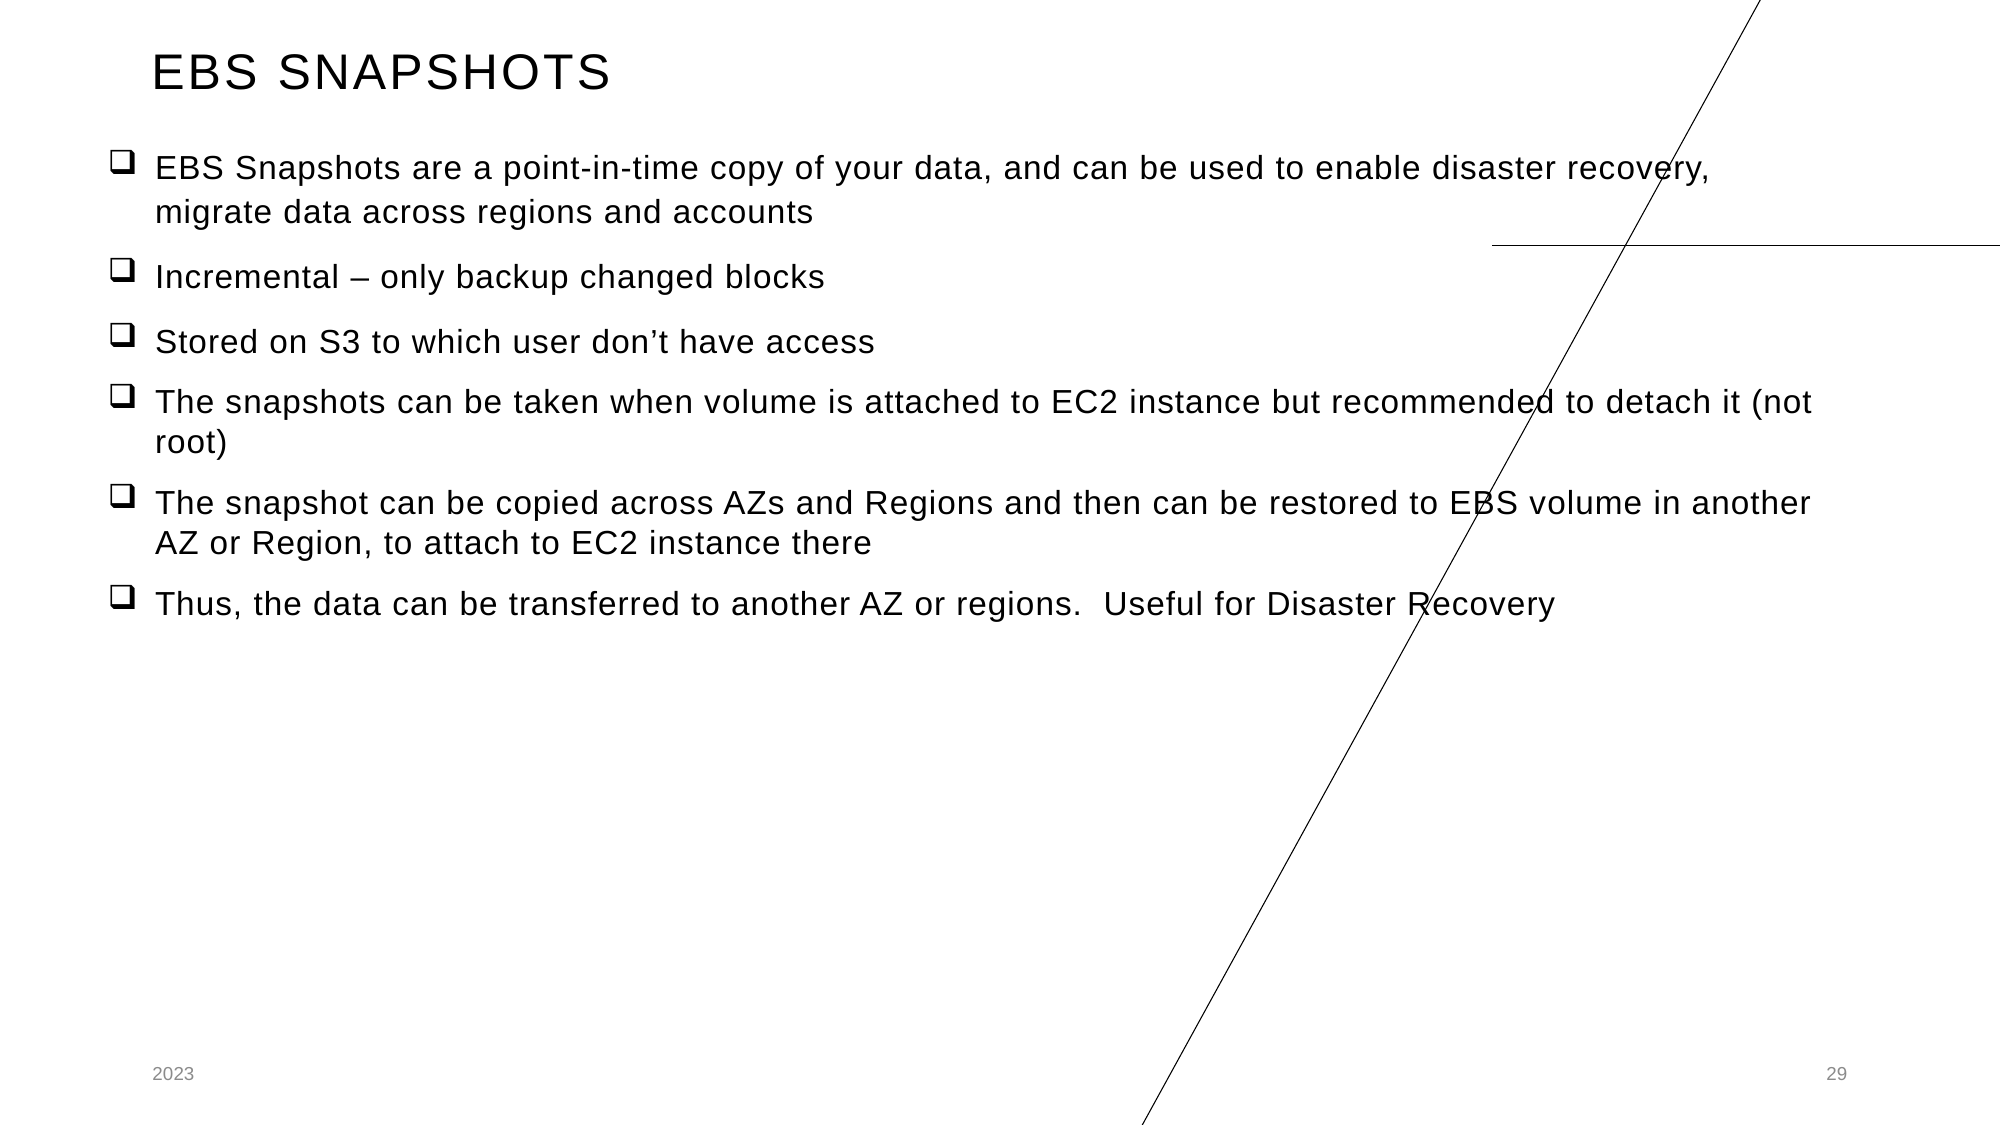

# EBS Snapshots
EBS Snapshots are a point-in-time copy of your data, and can be used to enable disaster recovery, migrate data across regions and accounts
Incremental – only backup changed blocks
Stored on S3 to which user don’t have access
The snapshots can be taken when volume is attached to EC2 instance but recommended to detach it (not root)
The snapshot can be copied across AZs and Regions and then can be restored to EBS volume in another AZ or Region, to attach to EC2 instance there
Thus, the data can be transferred to another AZ or regions.  Useful for Disaster Recovery

2023
29